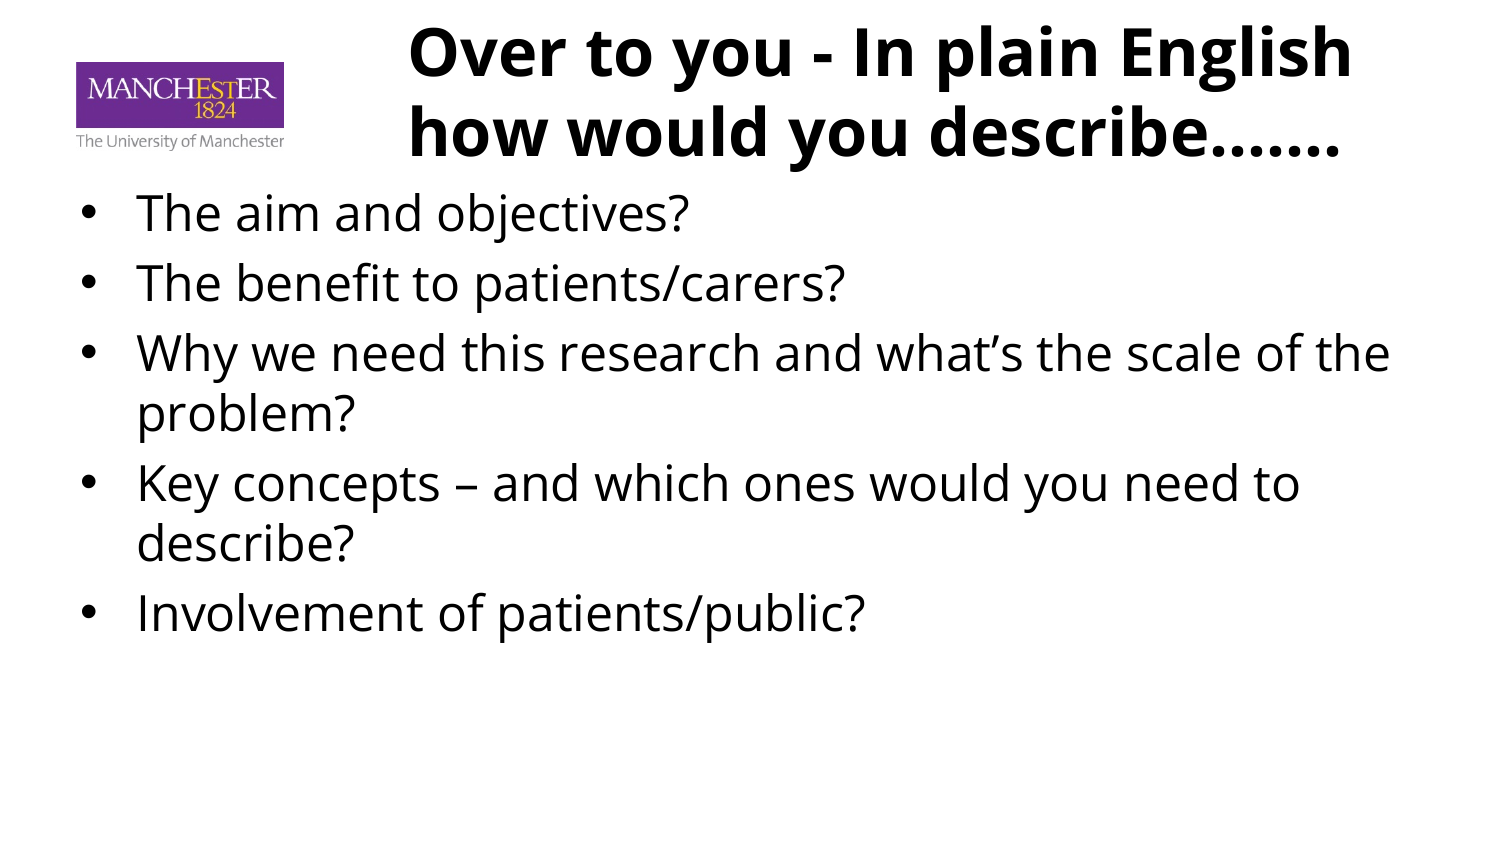

# Over to you - In plain English how would you describe…….
The aim and objectives?
The benefit to patients/carers?
Why we need this research and what’s the scale of the problem?
Key concepts – and which ones would you need to describe?
Involvement of patients/public?